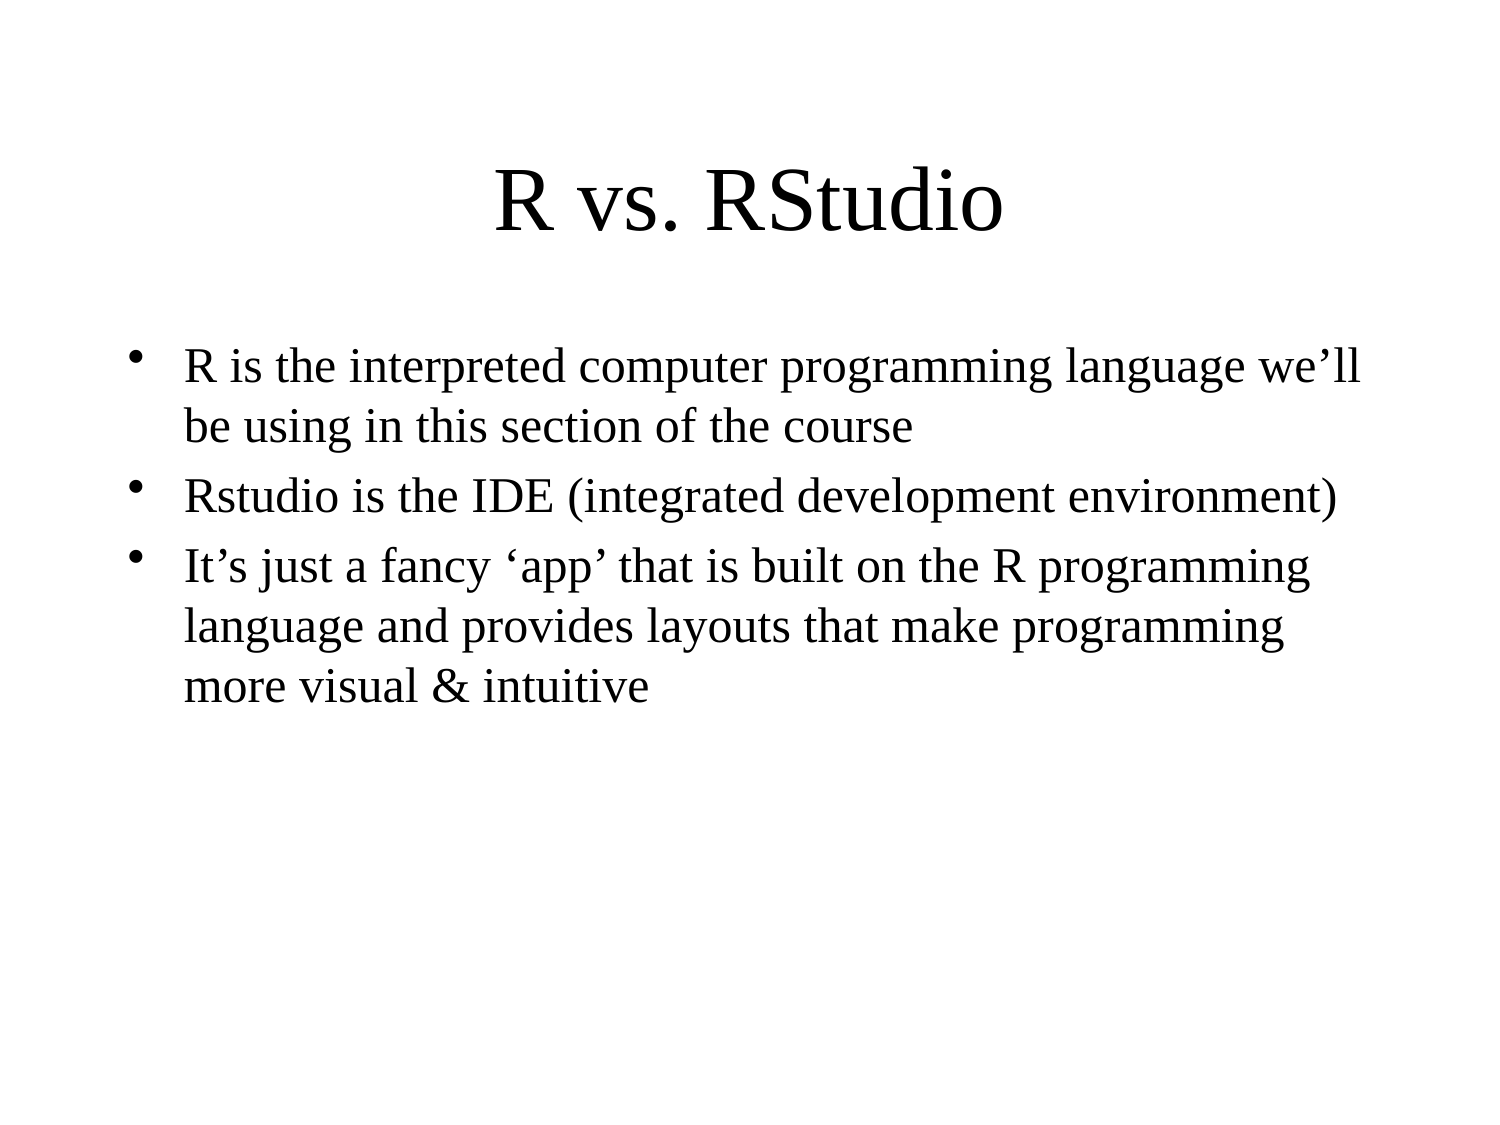

# R vs. RStudio
R is the interpreted computer programming language we’ll be using in this section of the course
Rstudio is the IDE (integrated development environment)
It’s just a fancy ‘app’ that is built on the R programming language and provides layouts that make programming more visual & intuitive